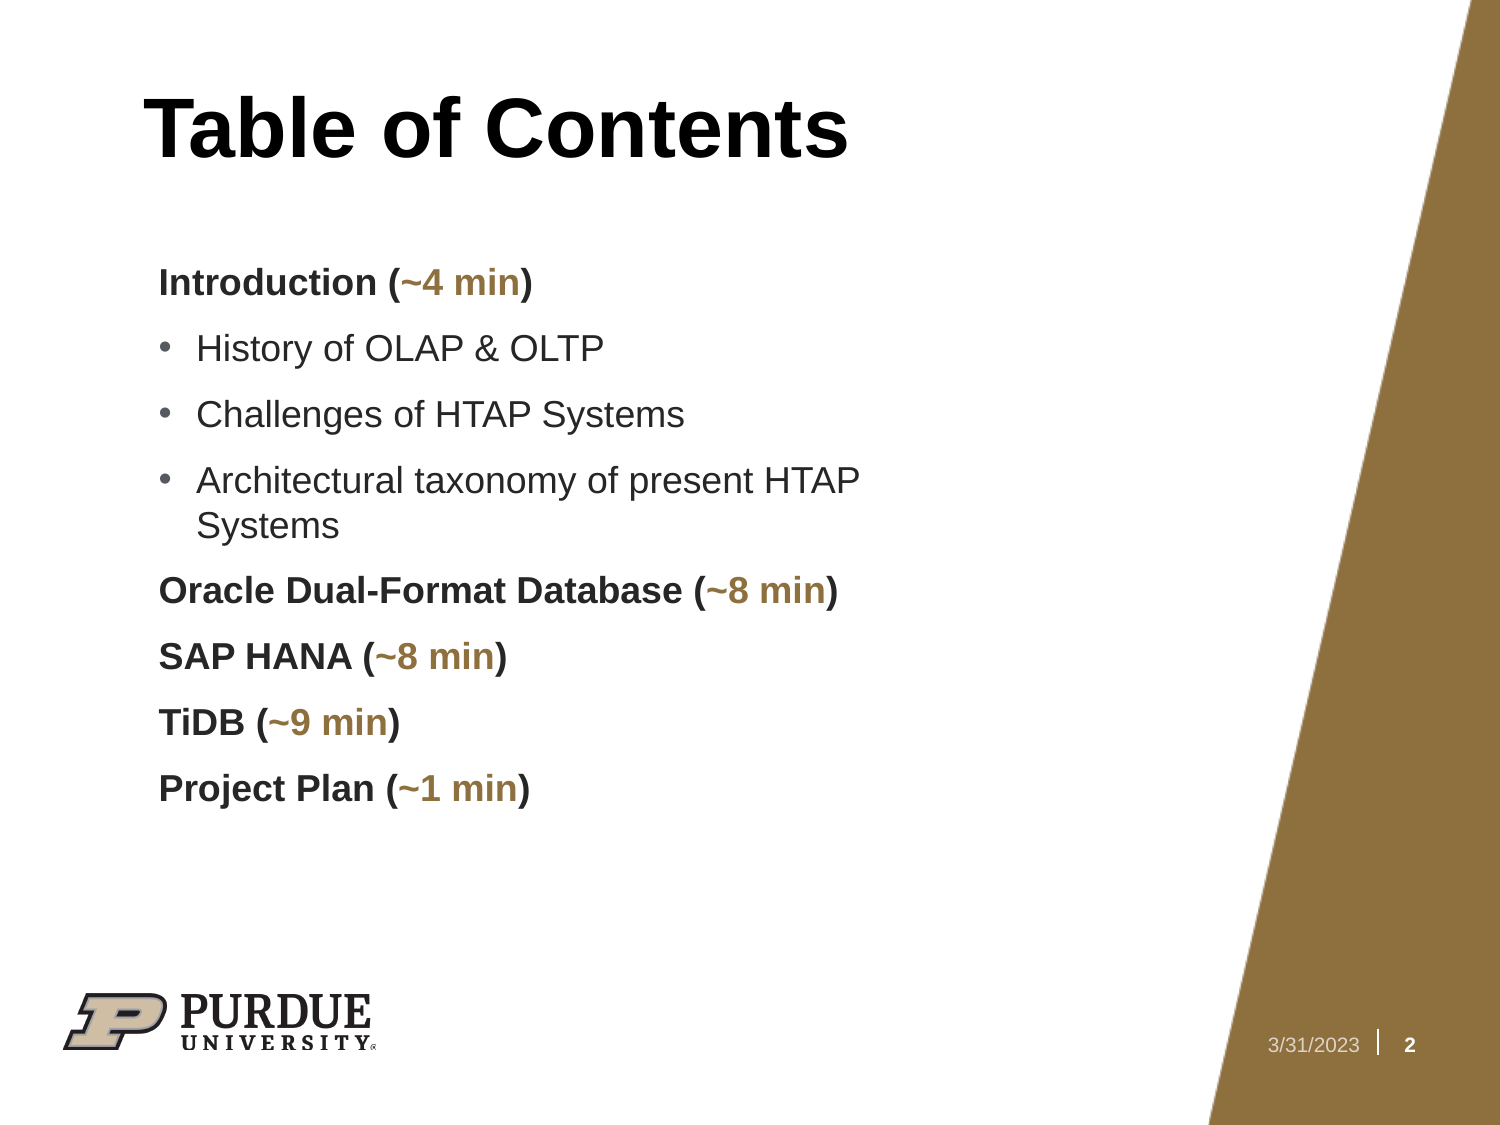

# Table of Contents
Introduction (~4 min)
History of OLAP & OLTP
Challenges of HTAP Systems
Architectural taxonomy of present HTAP Systems
Oracle Dual-Format Database (~8 min)
SAP HANA (~8 min)
TiDB (~9 min)
Project Plan (~1 min)
2
3/31/2023